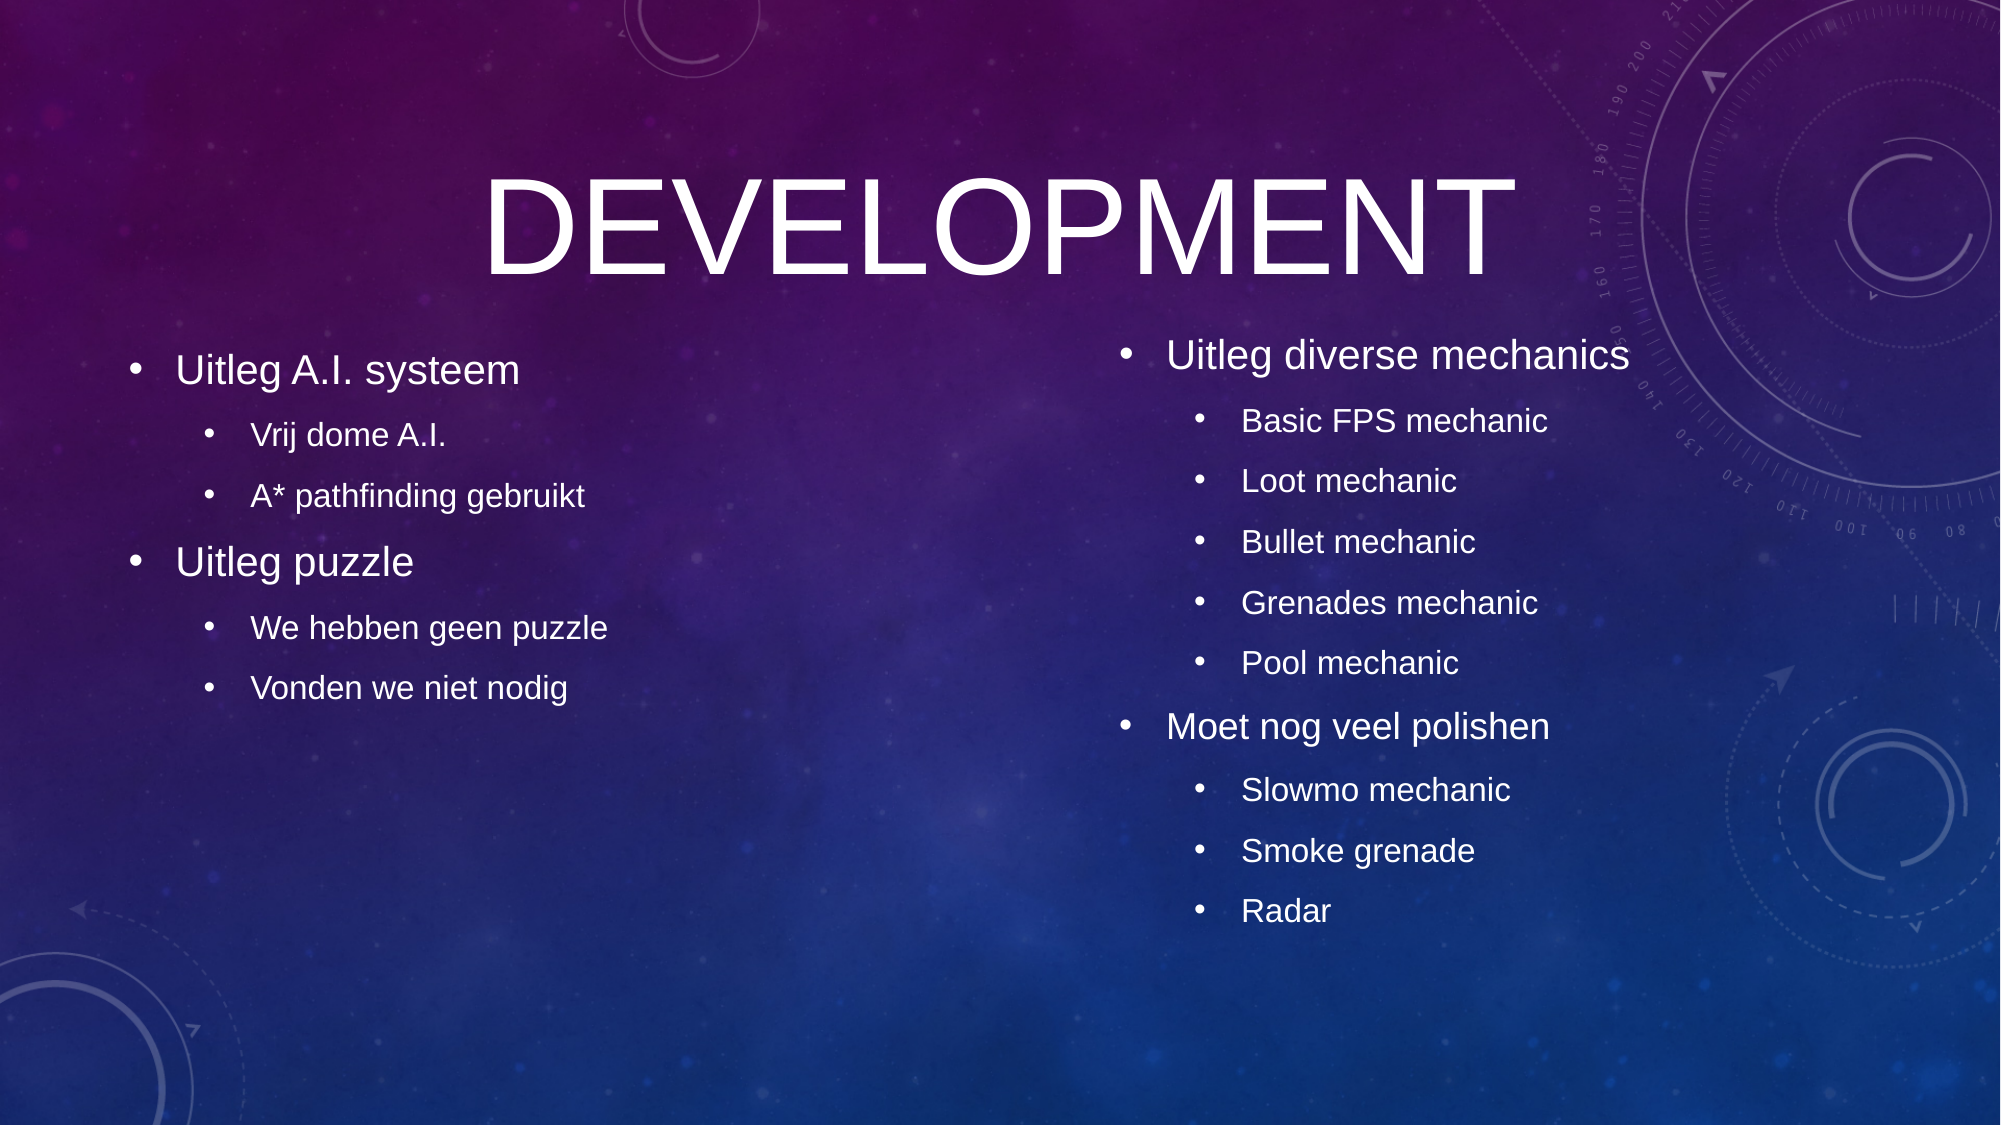

Uitleg A.I. systeem
Vrij dome A.I.
A* pathfinding gebruikt
Uitleg puzzle
We hebben geen puzzle
Vonden we niet nodig
# Development
Uitleg diverse mechanics
Basic FPS mechanic
Loot mechanic
Bullet mechanic
Grenades mechanic
Pool mechanic
Moet nog veel polishen
Slowmo mechanic
Smoke grenade
Radar